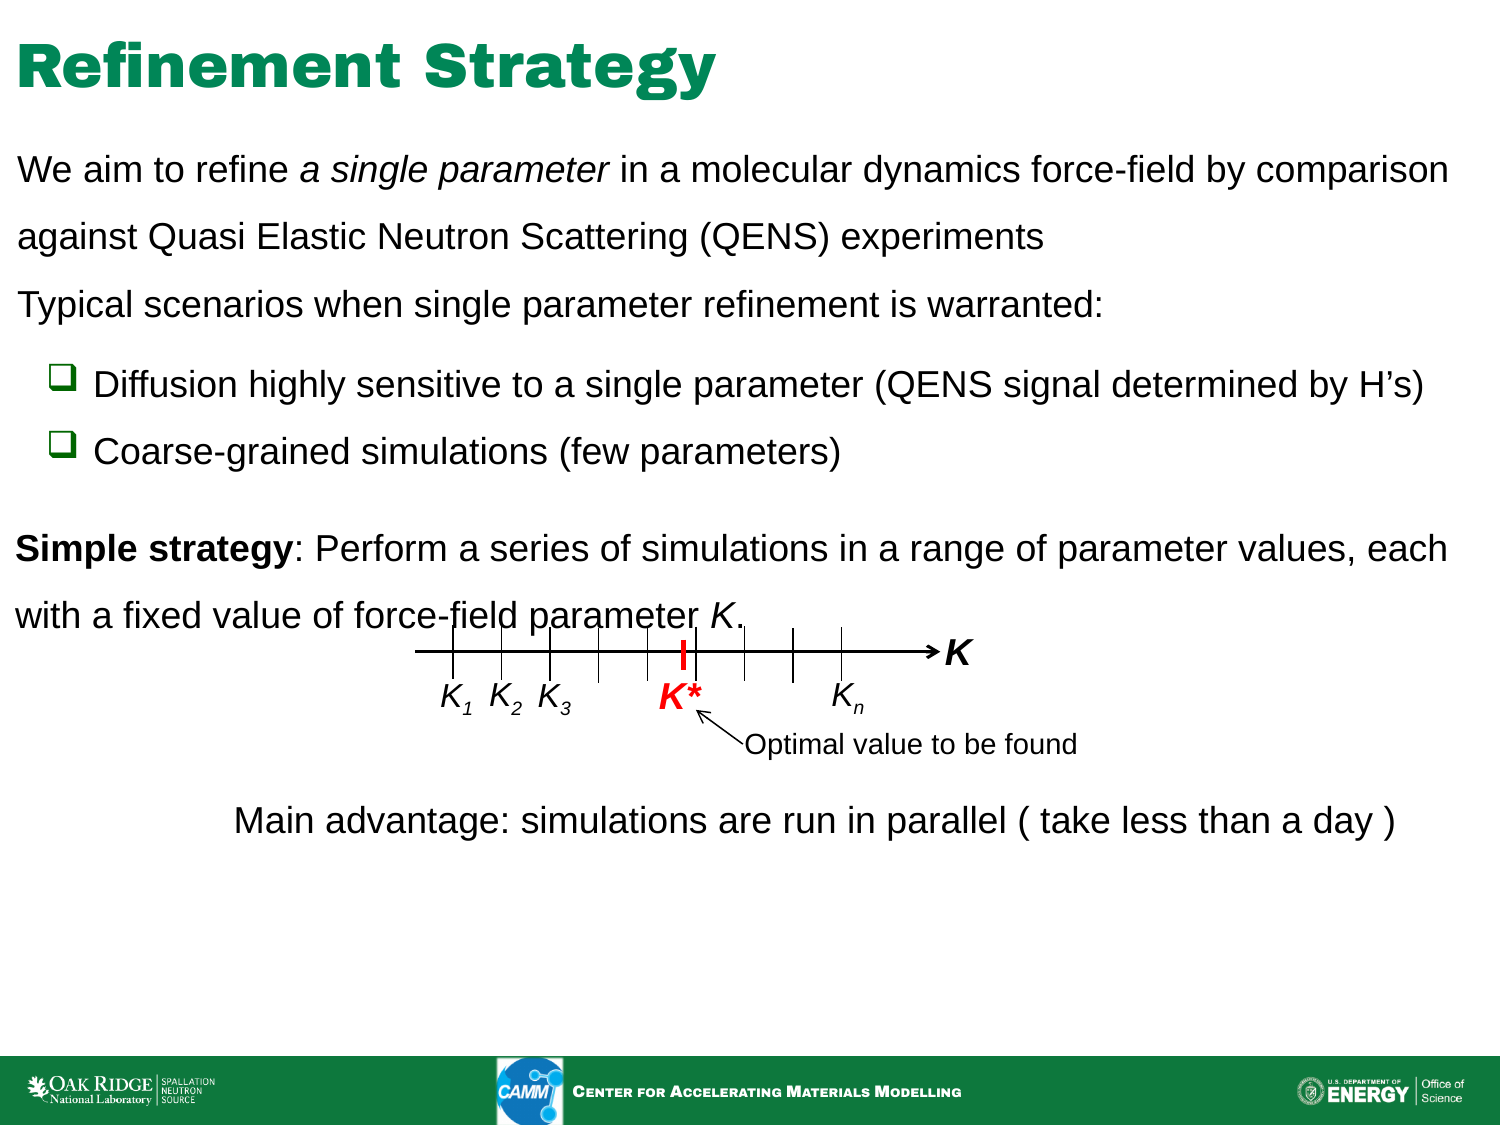

# Refinement Strategy
We aim to refine a single parameter in a molecular dynamics force-field by comparison against Quasi Elastic Neutron Scattering (QENS) experiments
Typical scenarios when single parameter refinement is warranted:
Diffusion highly sensitive to a single parameter (QENS signal determined by H’s)
Coarse-grained simulations (few parameters)
Simple strategy: Perform a series of simulations in a range of parameter values, each with a fixed value of force-field parameter K.
K
K*
Kn
K2
K3
K1
Optimal value to be found
Main advantage: simulations are run in parallel ( take less than a day )